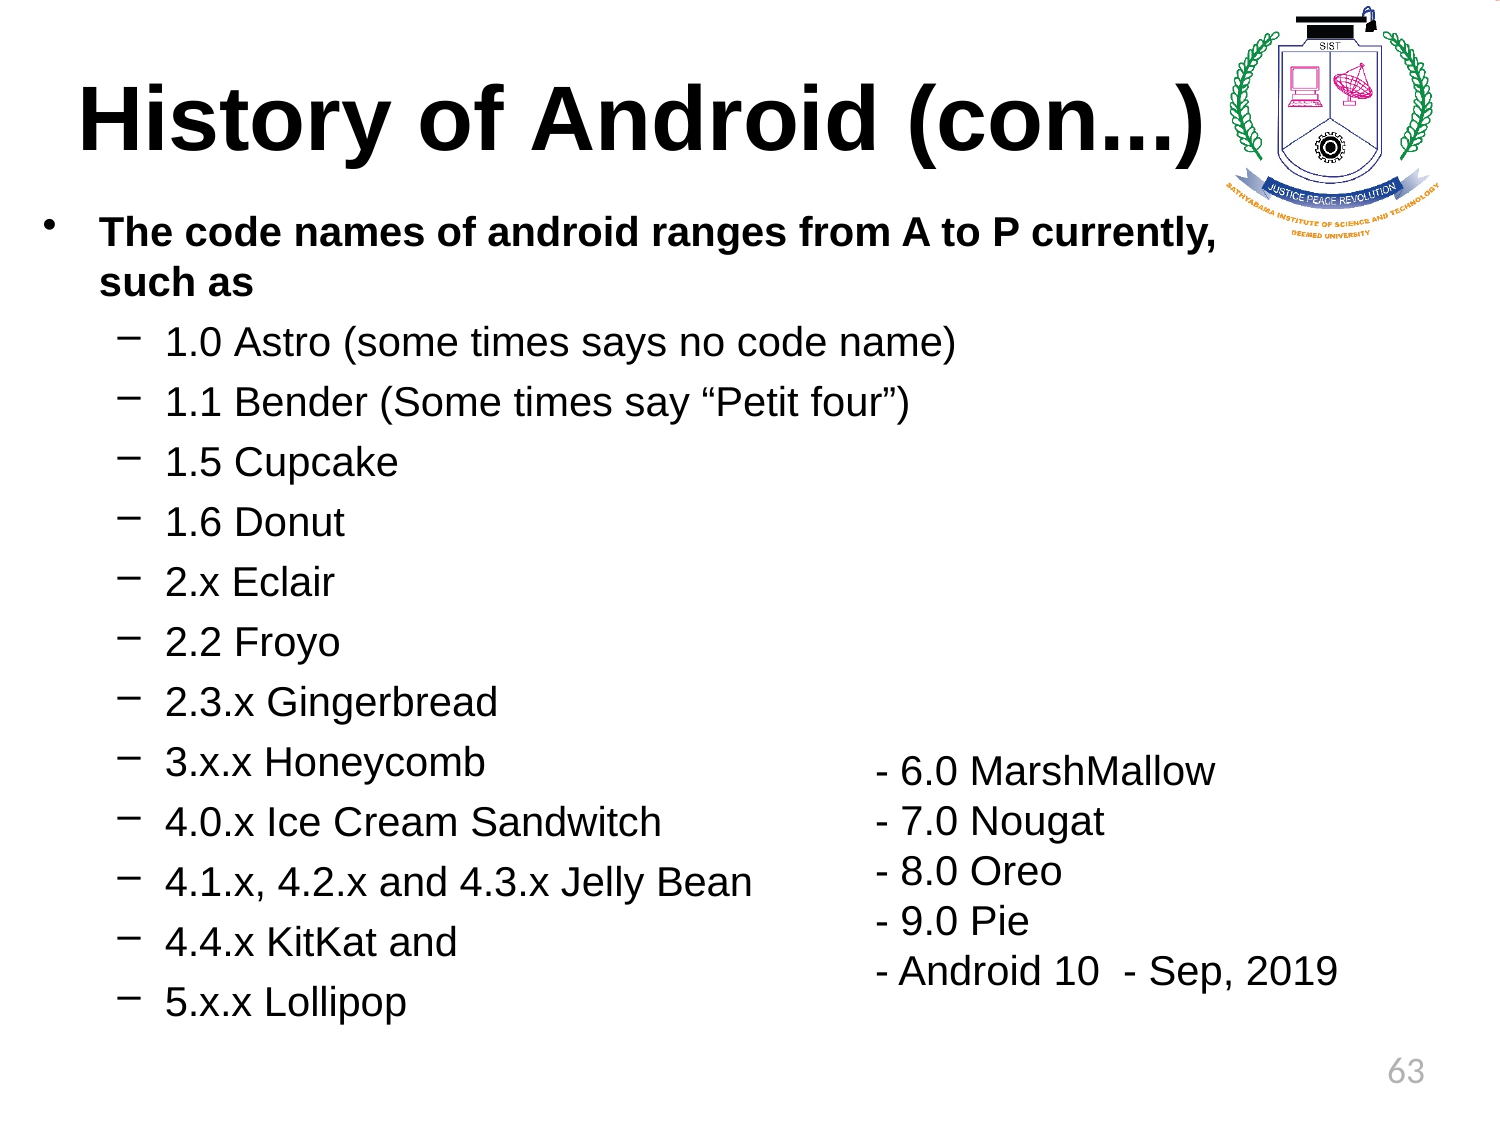

# History of Android (con...)
The code names of android ranges from A to P currently, such as
1.0 Astro (some times says no code name)
1.1 Bender (Some times say “Petit four”)
1.5 Cupcake
1.6 Donut
2.x Eclair
2.2 Froyo
2.3.x Gingerbread
3.x.x Honeycomb
4.0.x Ice Cream Sandwitch
4.1.x, 4.2.x and 4.3.x Jelly Bean
4.4.x KitKat and
5.x.x Lollipop
- 6.0 MarshMallow
- 7.0 Nougat
- 8.0 Oreo
- 9.0 Pie
- Android 10  - Sep, 2019

63